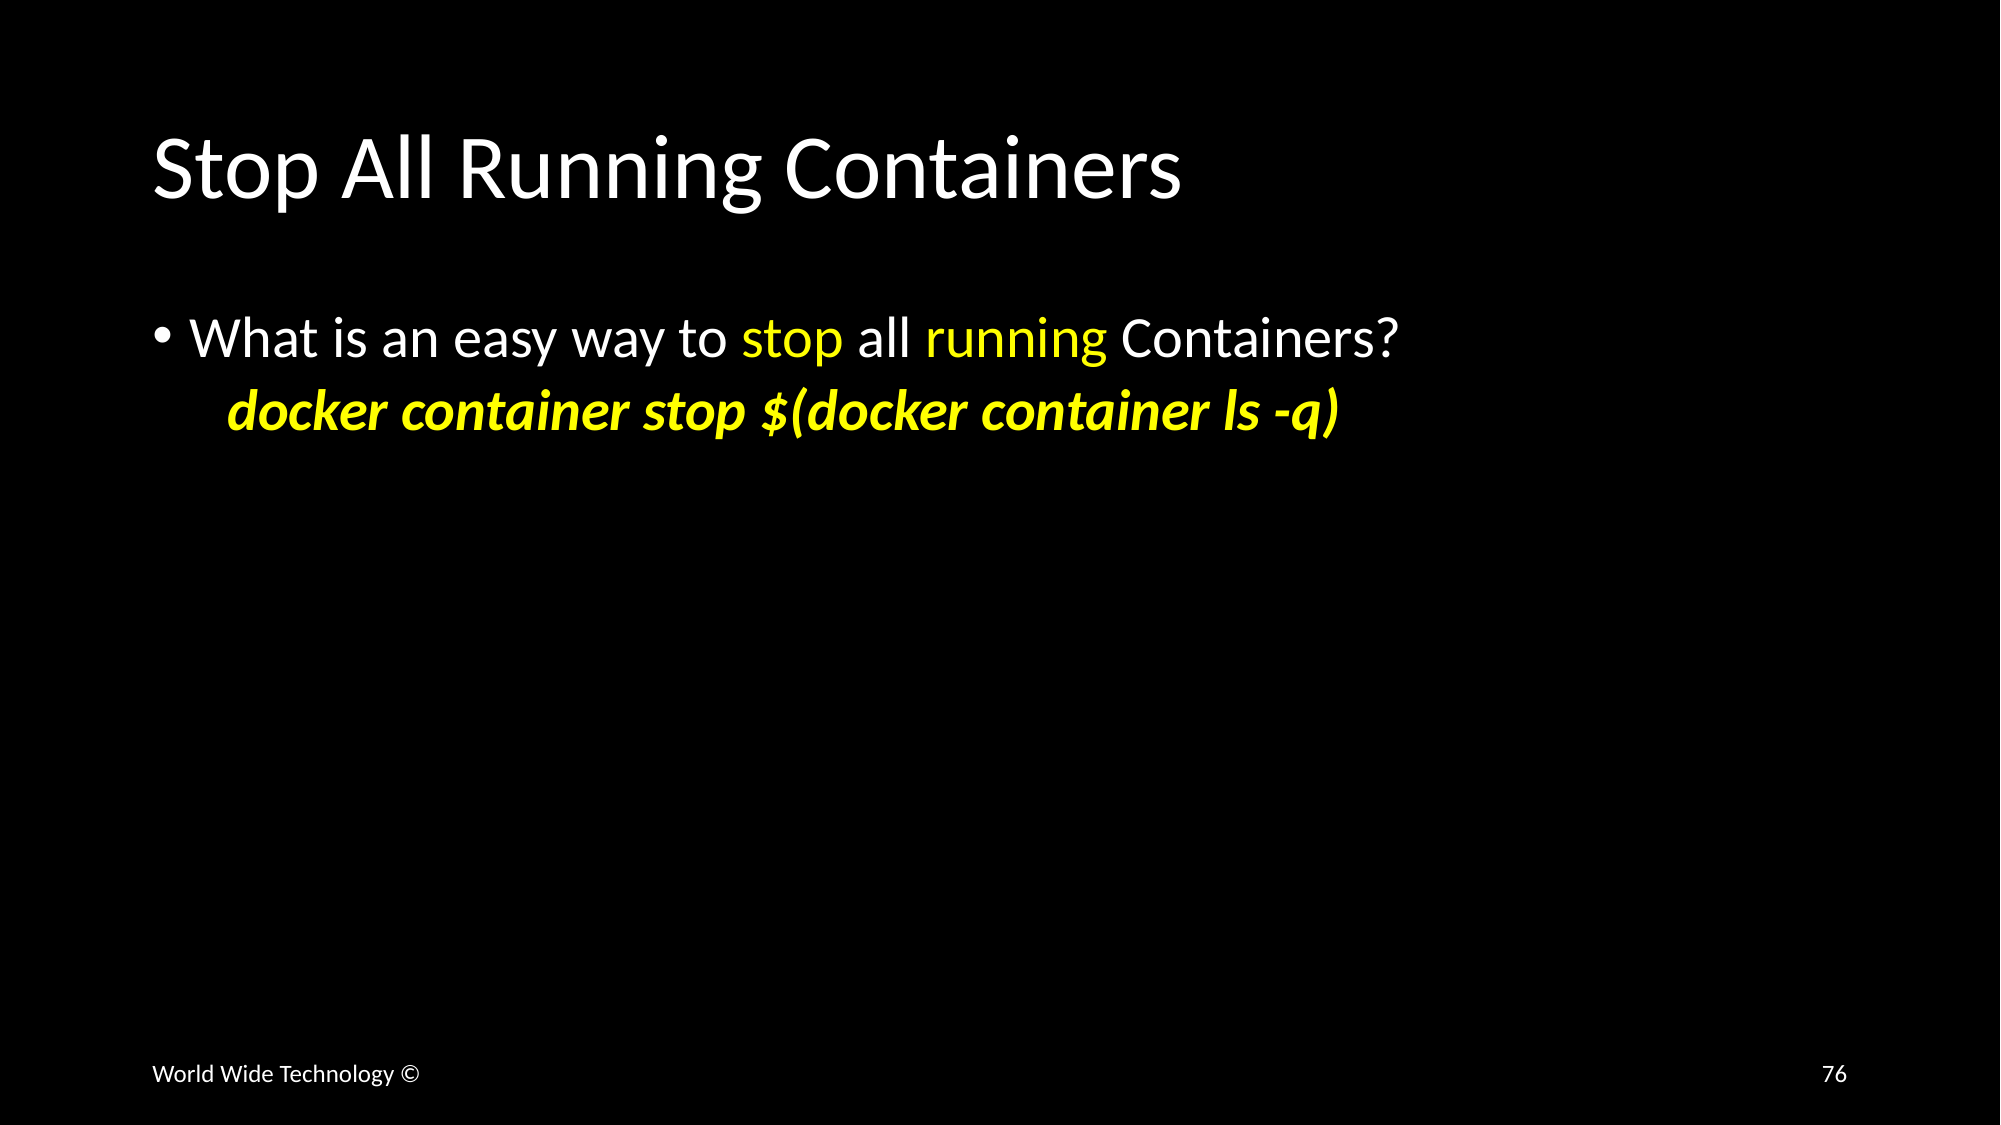

# Stop All Running Containers
What is an easy way to stop all running Containers?
docker container stop $(docker container ls -q)
World Wide Technology ©
76